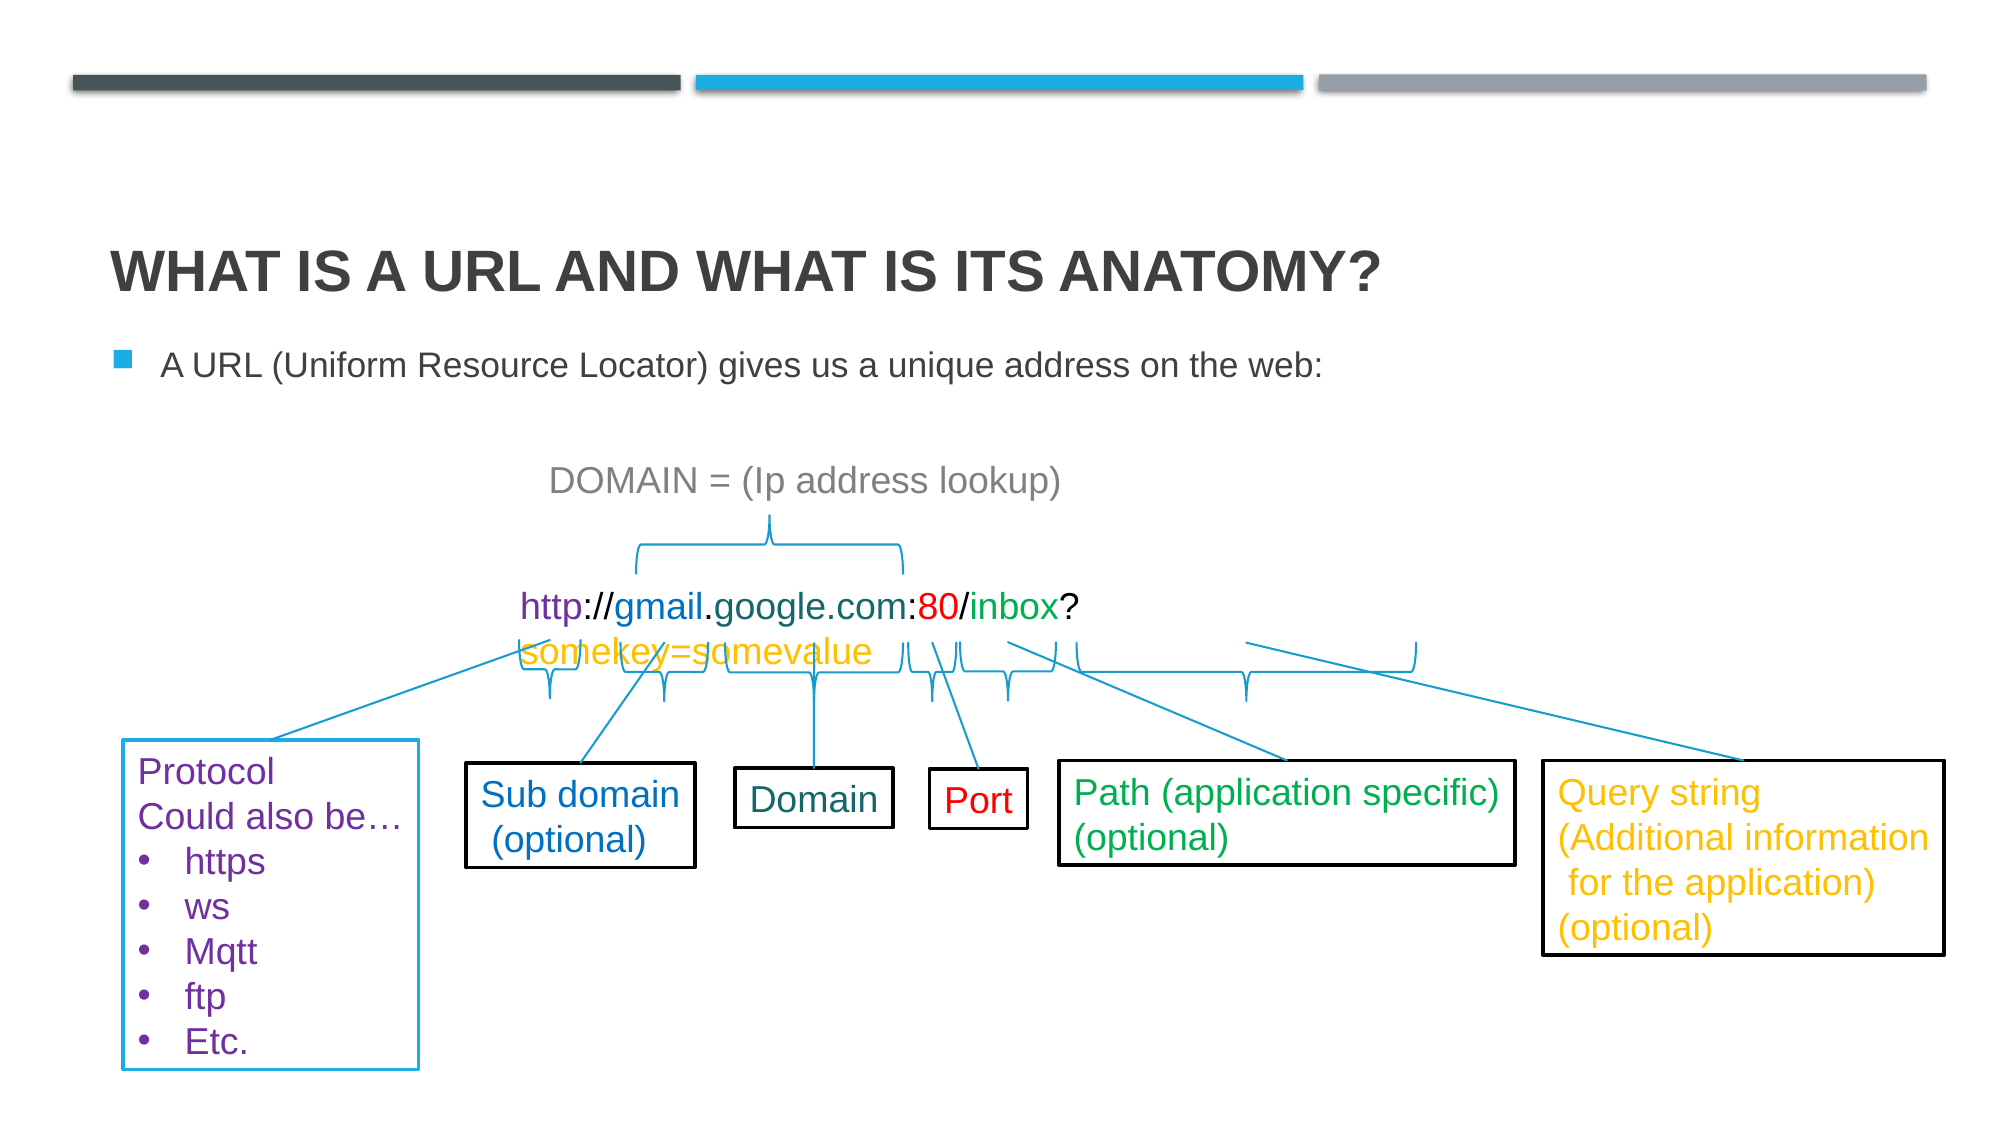

# What is a URL AND WHAT IS ITS ANATOMY?
A URL (Uniform Resource Locator) gives us a unique address on the web:

DOMAIN = (Ip address lookup)

http://gmail.google.com:80/inbox?somekey=somevalue

Protocol
Could also be…
https
ws
Mqtt
ftp
Etc.
Path (application specific)
(optional)
Query string
(Additional information
 for the application)
(optional)
Sub domain
 (optional)
Domain
Port